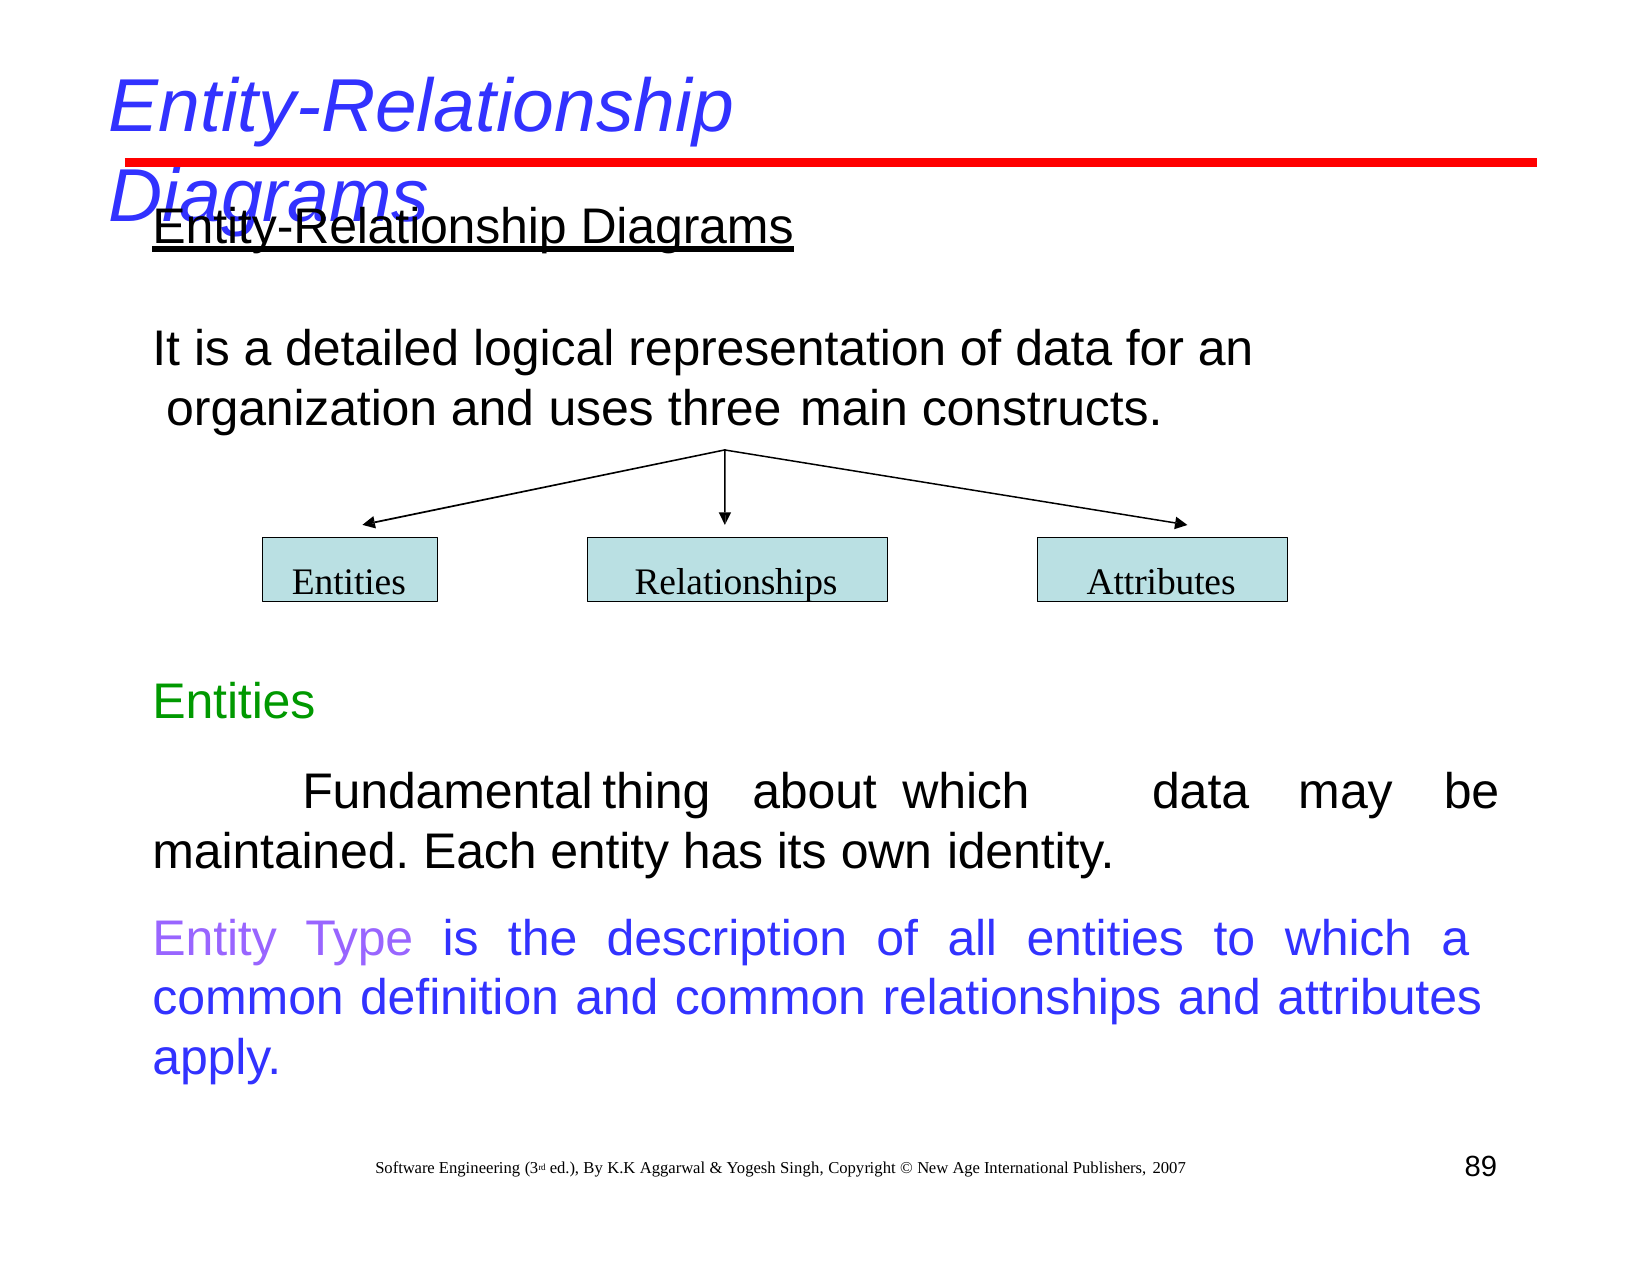

# Entity-Relationship Diagrams

Entity-Relationship Diagrams

It is a detailed logical representation of data for an  organization and uses three	main constructs.

Entities
Relationships
Attributes
Entities
Fundamental	thing	about	which  maintained. Each entity has its own identity.
data
may	be
Entity Type is the description of all entities to which a  common definition and common relationships and attributes  apply.
89
Software Engineering (3rd  ed.), By K.K Aggarwal & Yogesh Singh, Copyright © New Age International Publishers, 2007